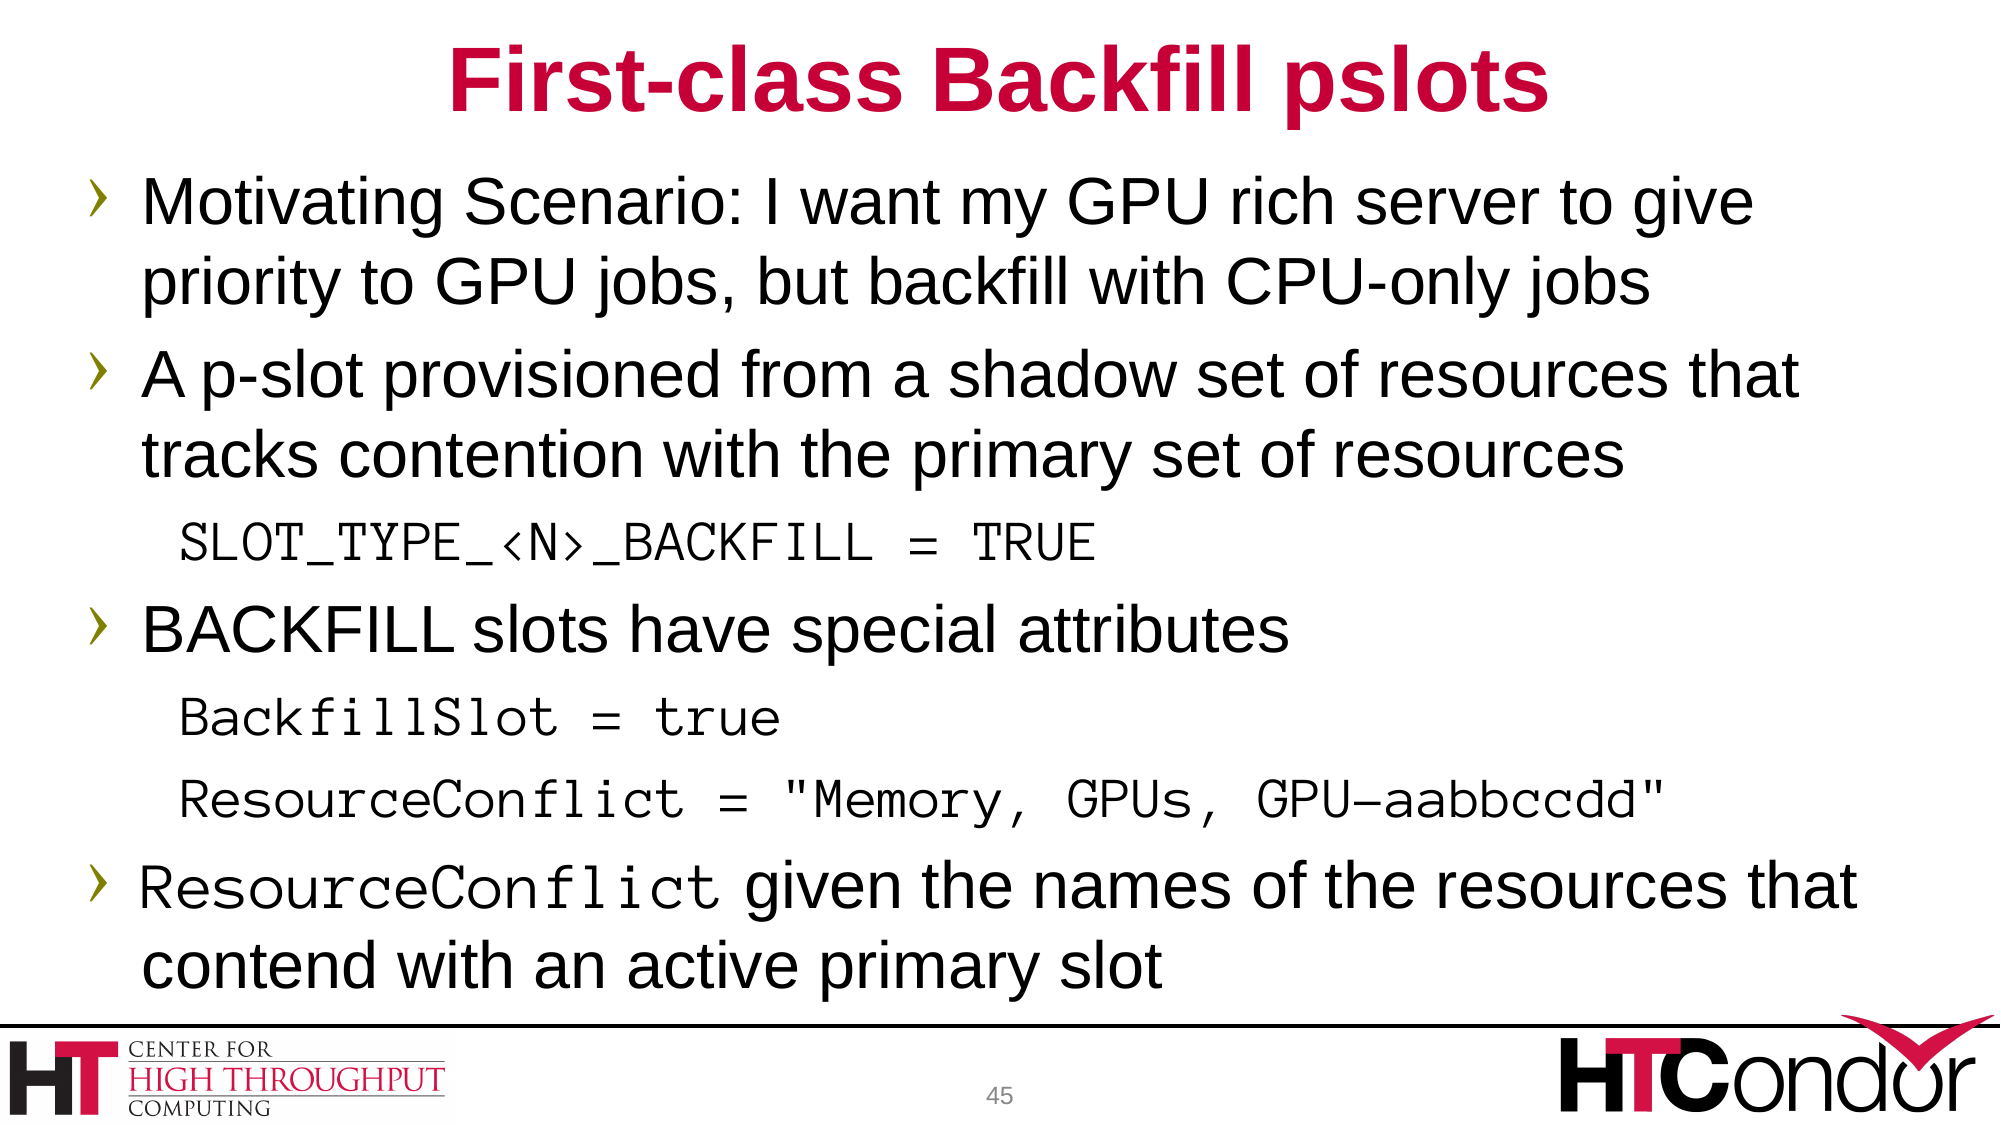

# First-class Backfill pslots
Motivating Scenario: I want my GPU rich server to give priority to GPU jobs, but backfill with CPU-only jobs
A p-slot provisioned from a shadow set of resources that tracks contention with the primary set of resources
SLOT_TYPE_<N>_BACKFILL = TRUE
BACKFILL slots have special attributes
BackfillSlot = true
ResourceConflict = "Memory, GPUs, GPU-aabbccdd"
ResourceConflict given the names of the resources that contend with an active primary slot

45